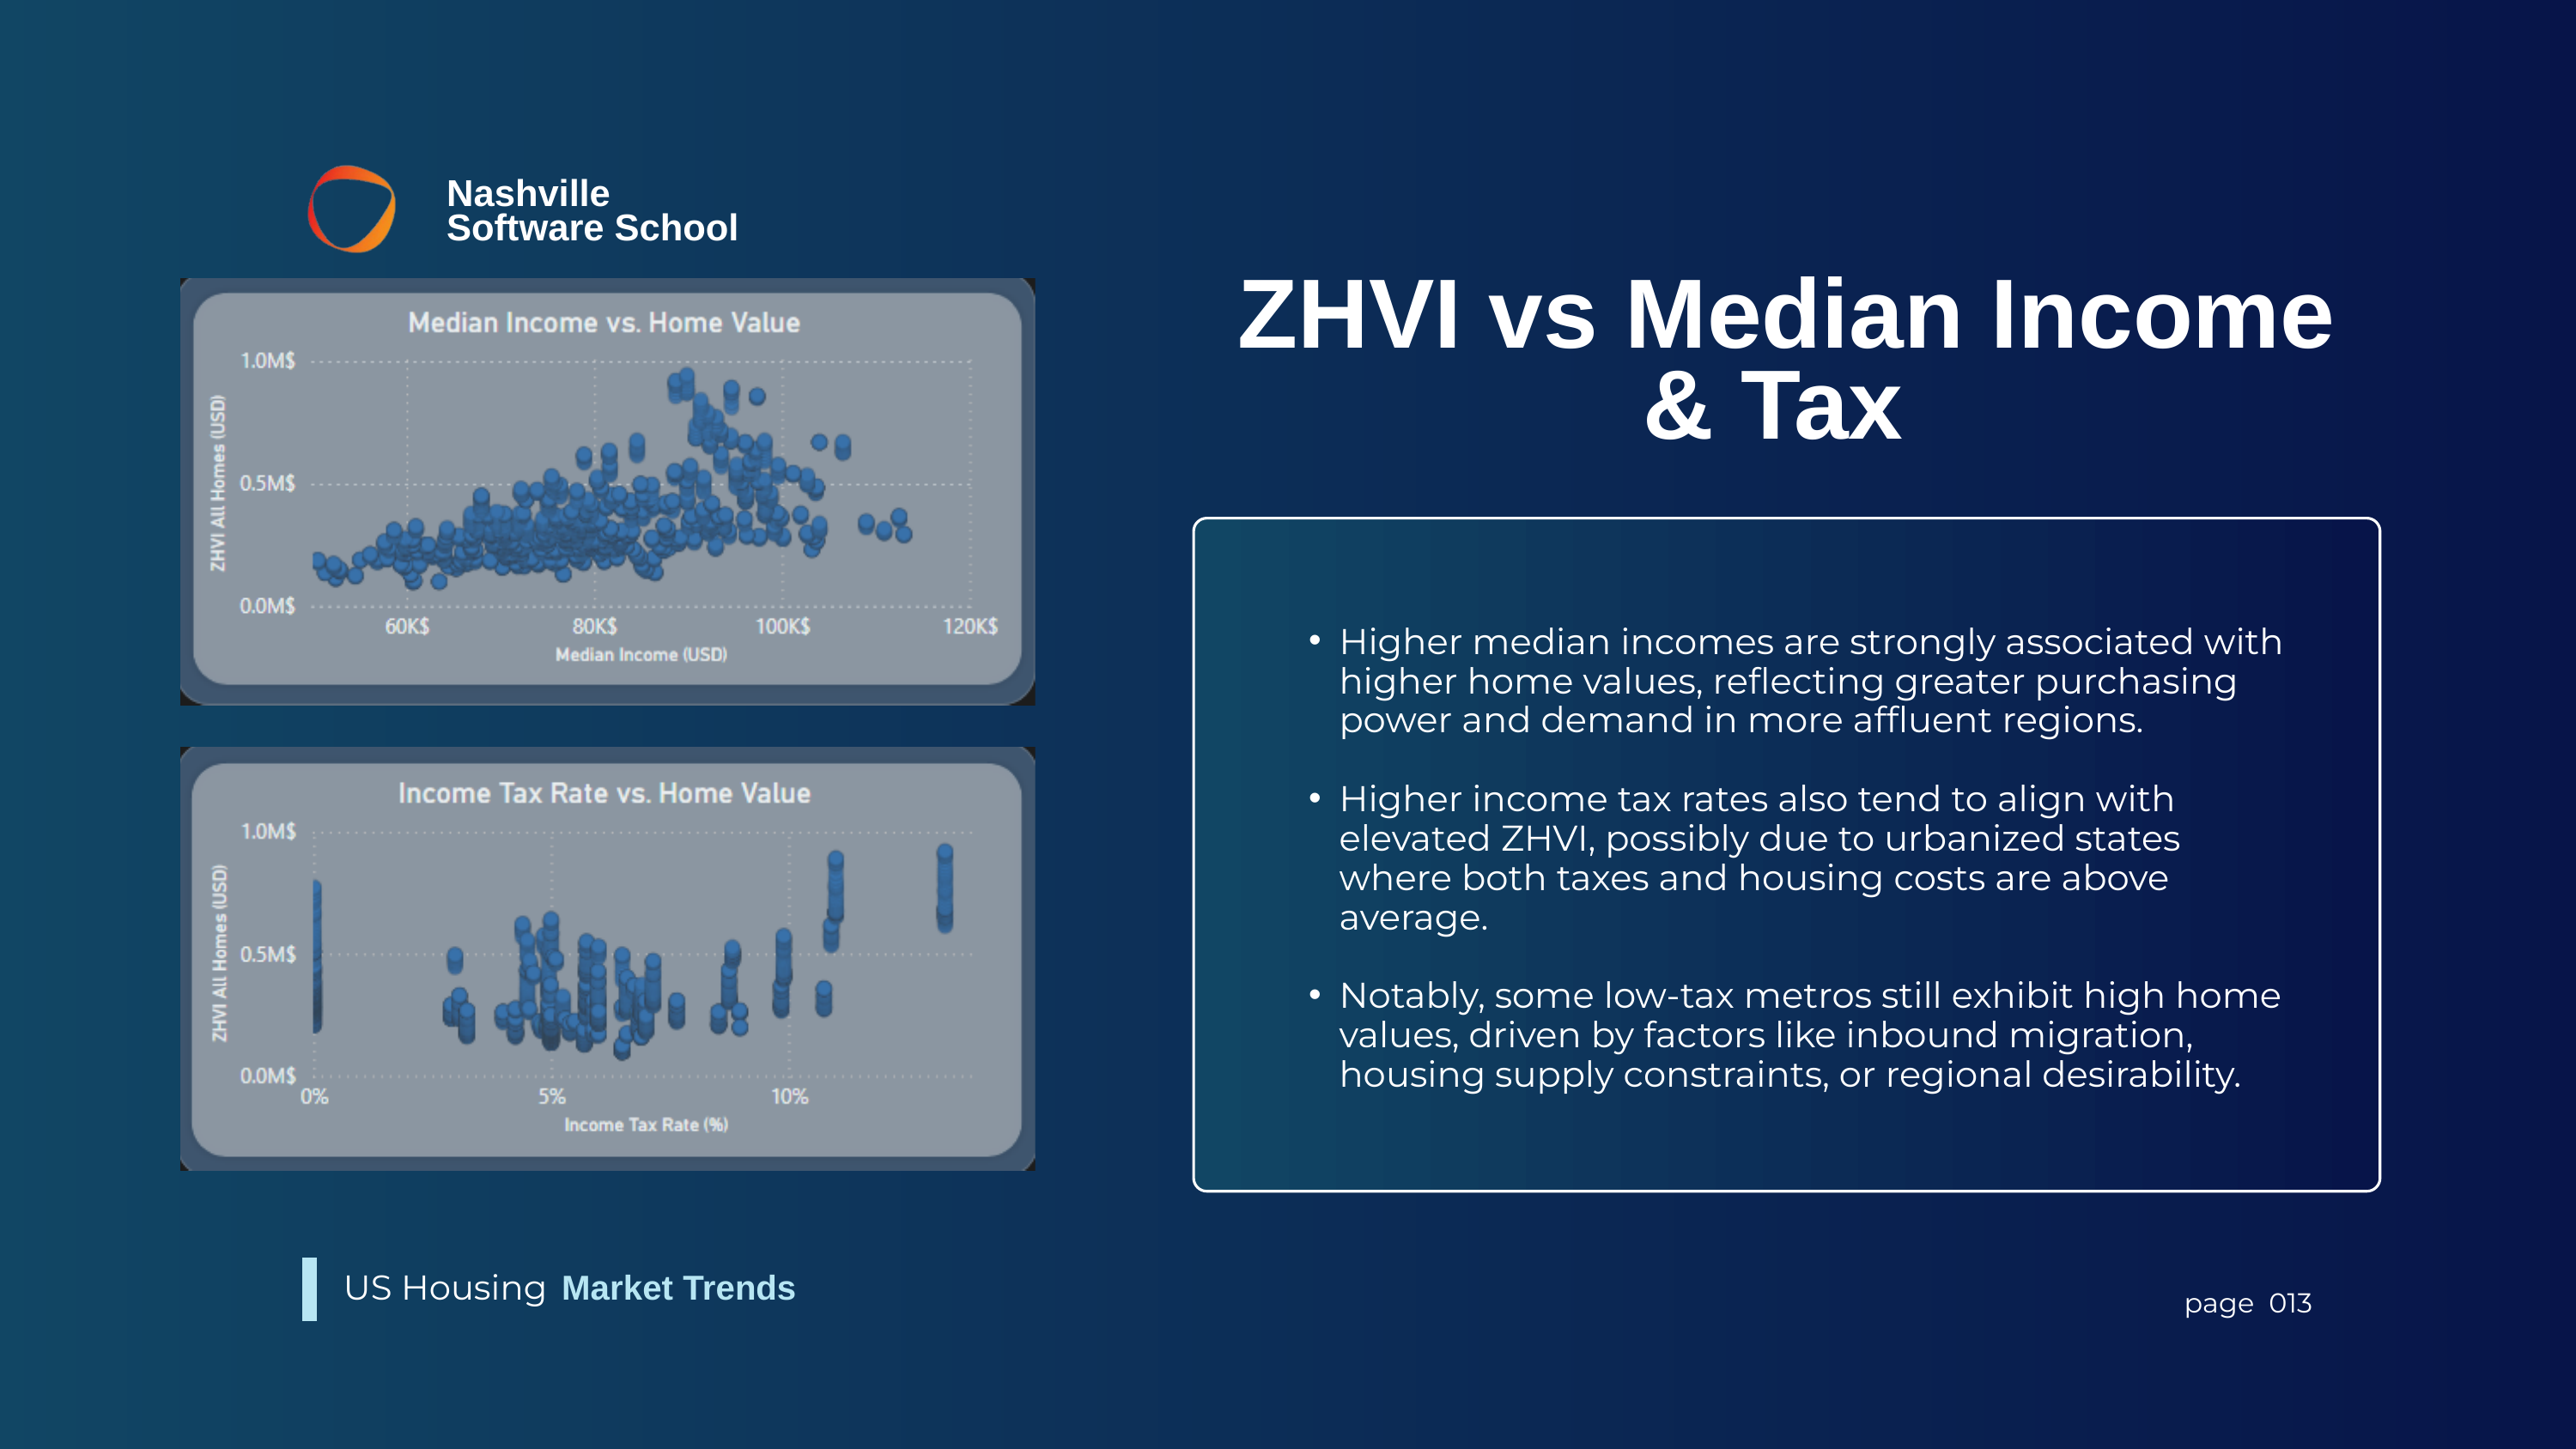

Nashville Software School
ZHVI vs Median Income & Tax

Higher median incomes are strongly associated with higher home values, reflecting greater purchasing power and demand in more affluent regions.

Higher income tax rates also tend to align with elevated ZHVI, possibly due to urbanized states where both taxes and housing costs are above average.

Notably, some low-tax metros still exhibit high home values, driven by factors like inbound migration, housing supply constraints, or regional desirability.

Market Trends
US Housing
page  013